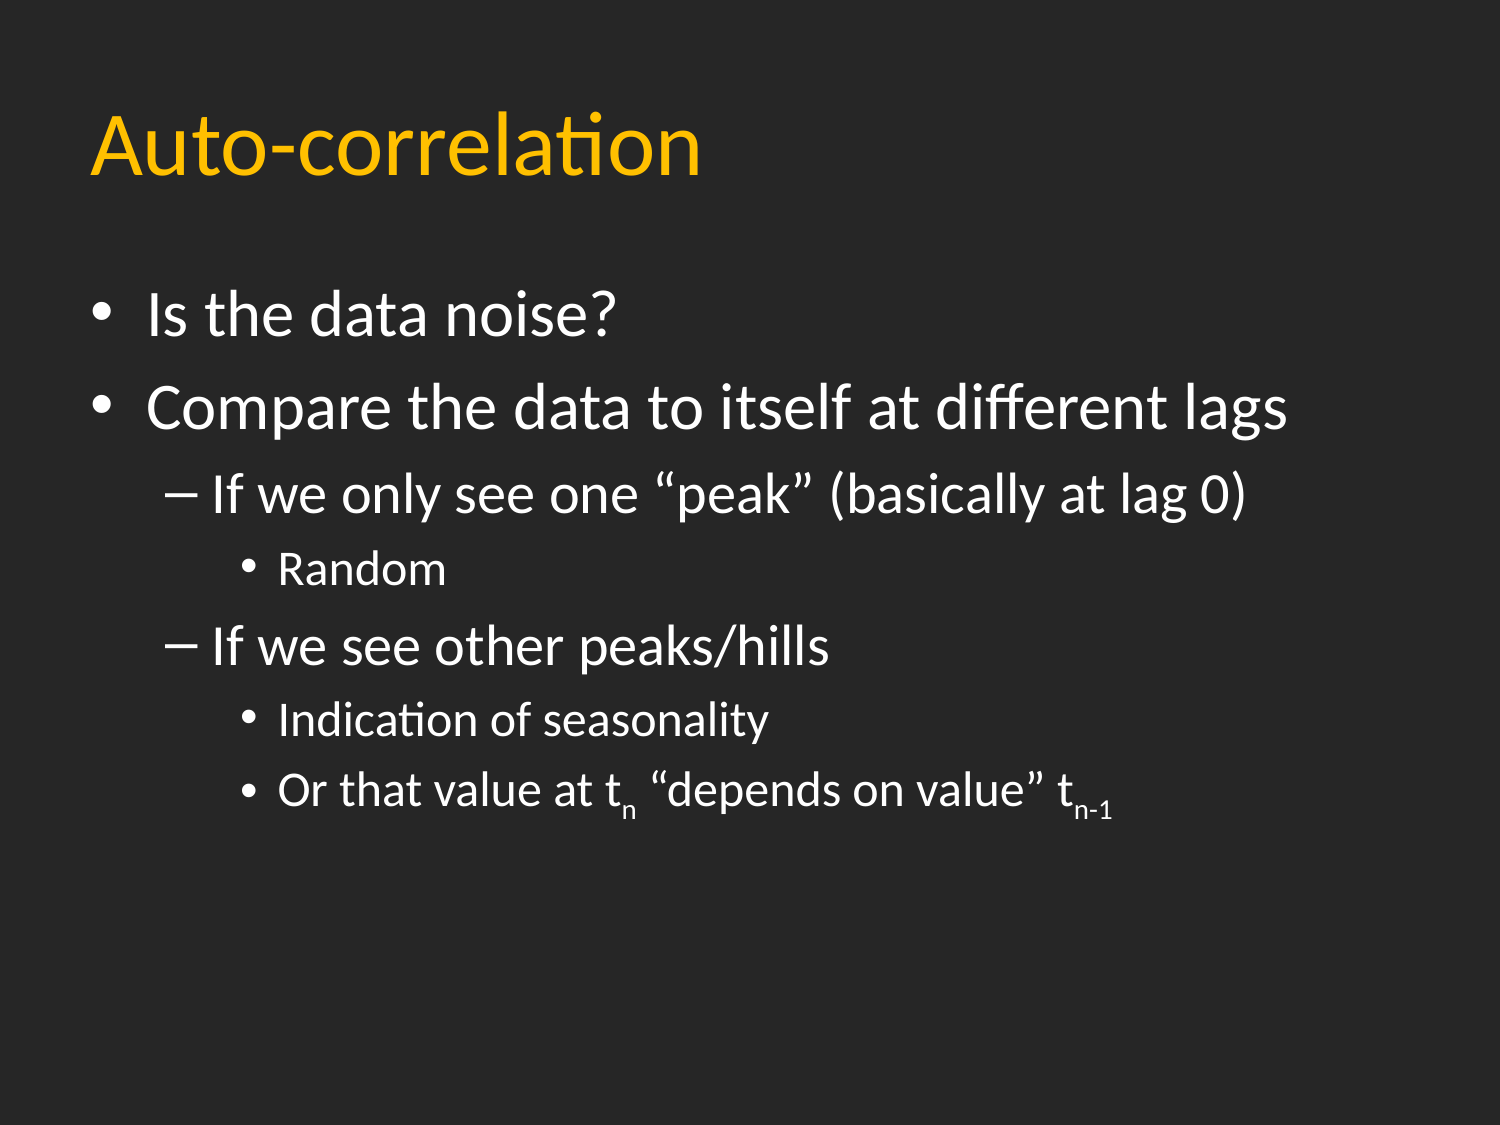

# Auto-correlation
Is the data noise?
Compare the data to itself at different lags
If we only see one “peak” (basically at lag 0)
Random
If we see other peaks/hills
Indication of seasonality
Or that value at tn “depends on value” tn-1